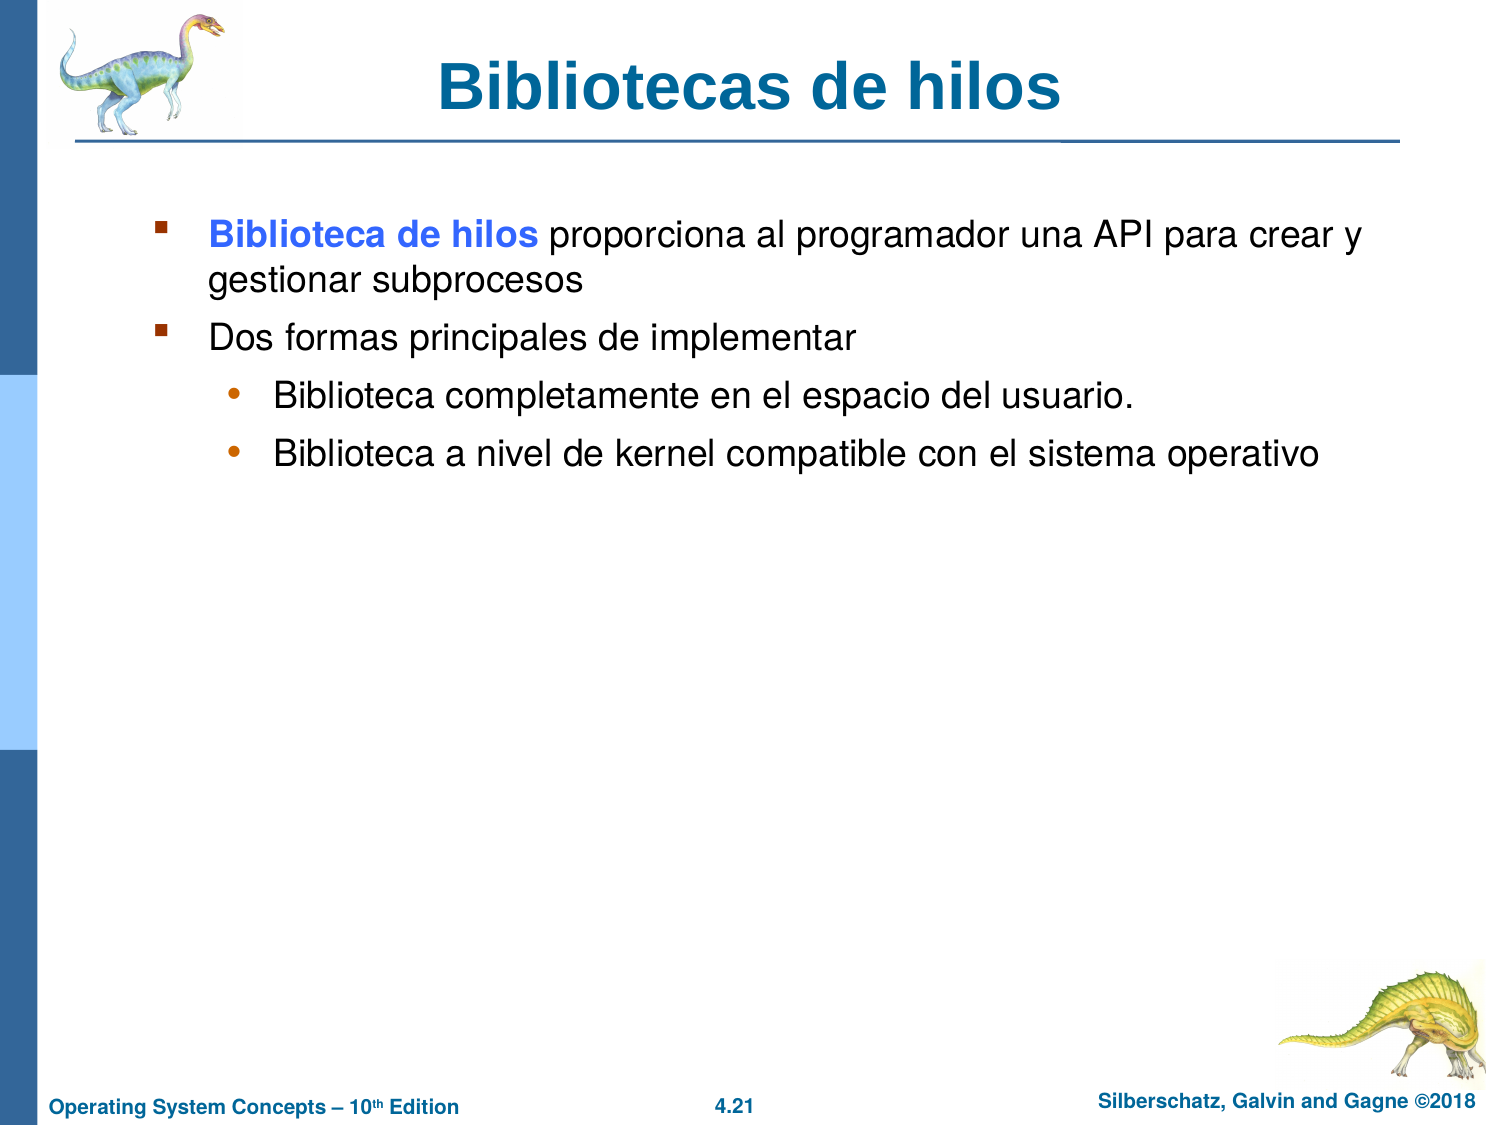

# Bibliotecas de hilos
Biblioteca de hilos proporciona al programador una API para crear y gestionar subprocesos
Dos formas principales de implementar
Biblioteca completamente en el espacio del usuario.
Biblioteca a nivel de kernel compatible con el sistema operativo